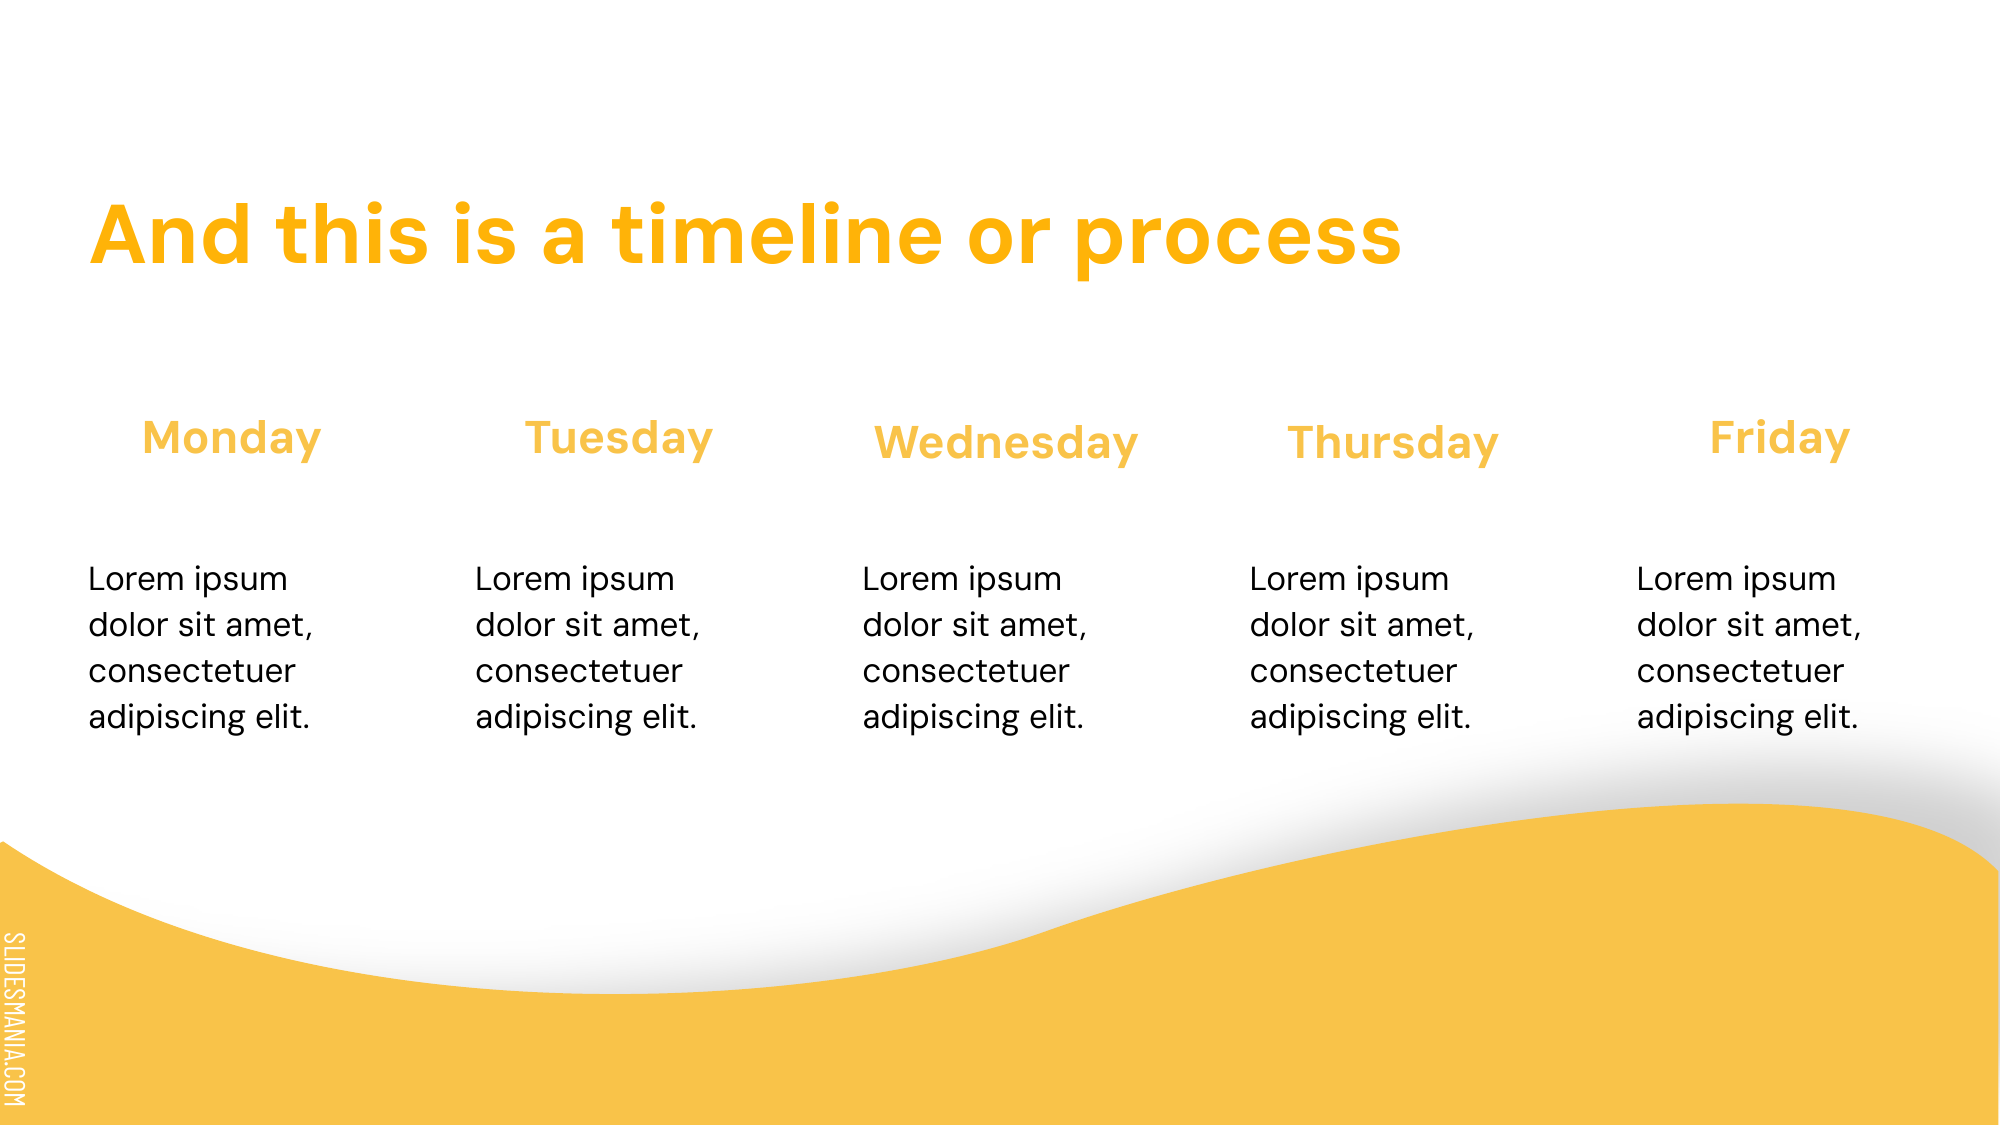

# And this is a timeline or process
Monday
Tuesday
Friday
Wednesday
Thursday
Lorem ipsum dolor sit amet, consectetuer adipiscing elit.
Lorem ipsum dolor sit amet, consectetuer adipiscing elit.
Lorem ipsum dolor sit amet, consectetuer adipiscing elit.
Lorem ipsum dolor sit amet, consectetuer adipiscing elit.
Lorem ipsum dolor sit amet, consectetuer adipiscing elit.